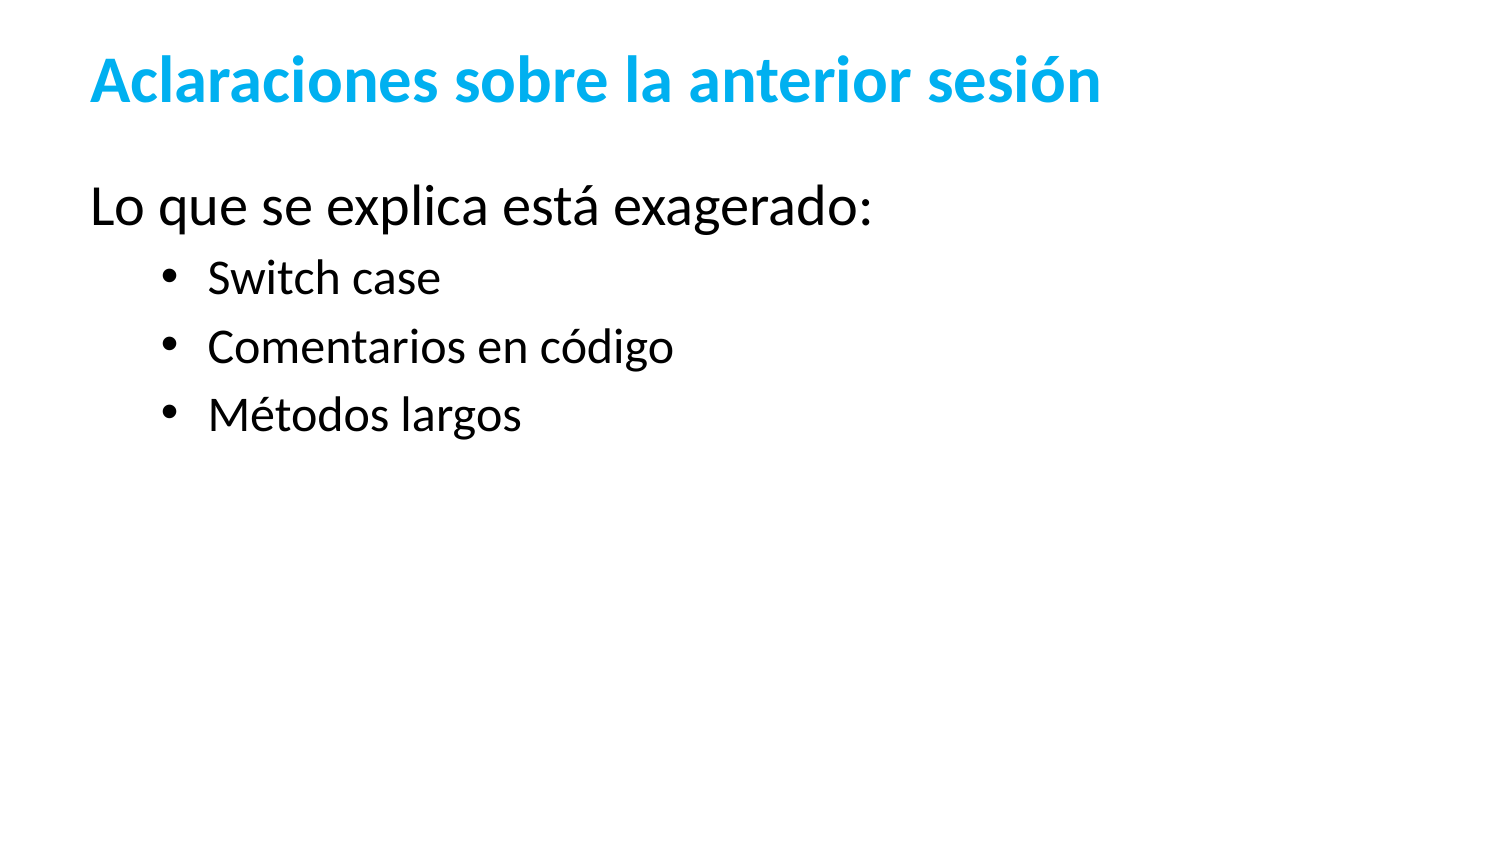

# Aclaraciones sobre la anterior sesión
Lo que se explica está exagerado:
 Switch case
 Comentarios en código
 Métodos largos